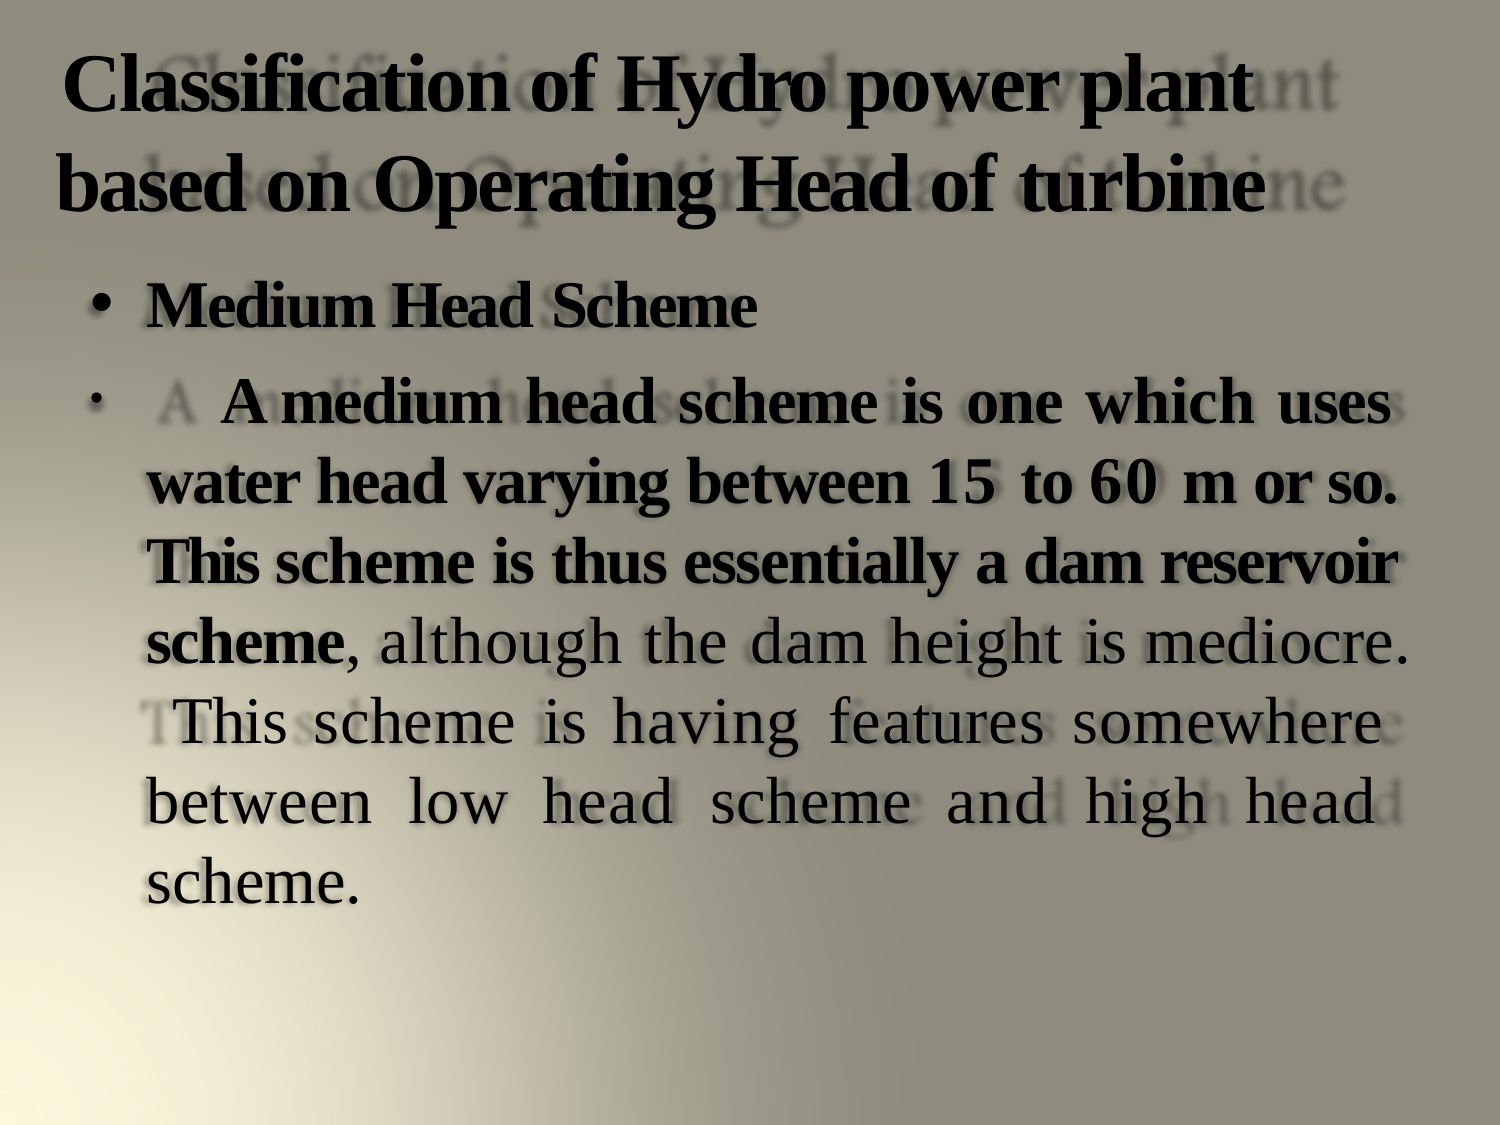

# Classification of Hydro power plant  based on Operating Head of turbine
Medium Head Scheme
	A medium head scheme is one which uses  water head varying between 15 to 60 m or so.  This scheme is thus essentially a dam reservoir  scheme, although the dam height is mediocre.  This scheme is having features somewhere  between low head scheme and high head  scheme.